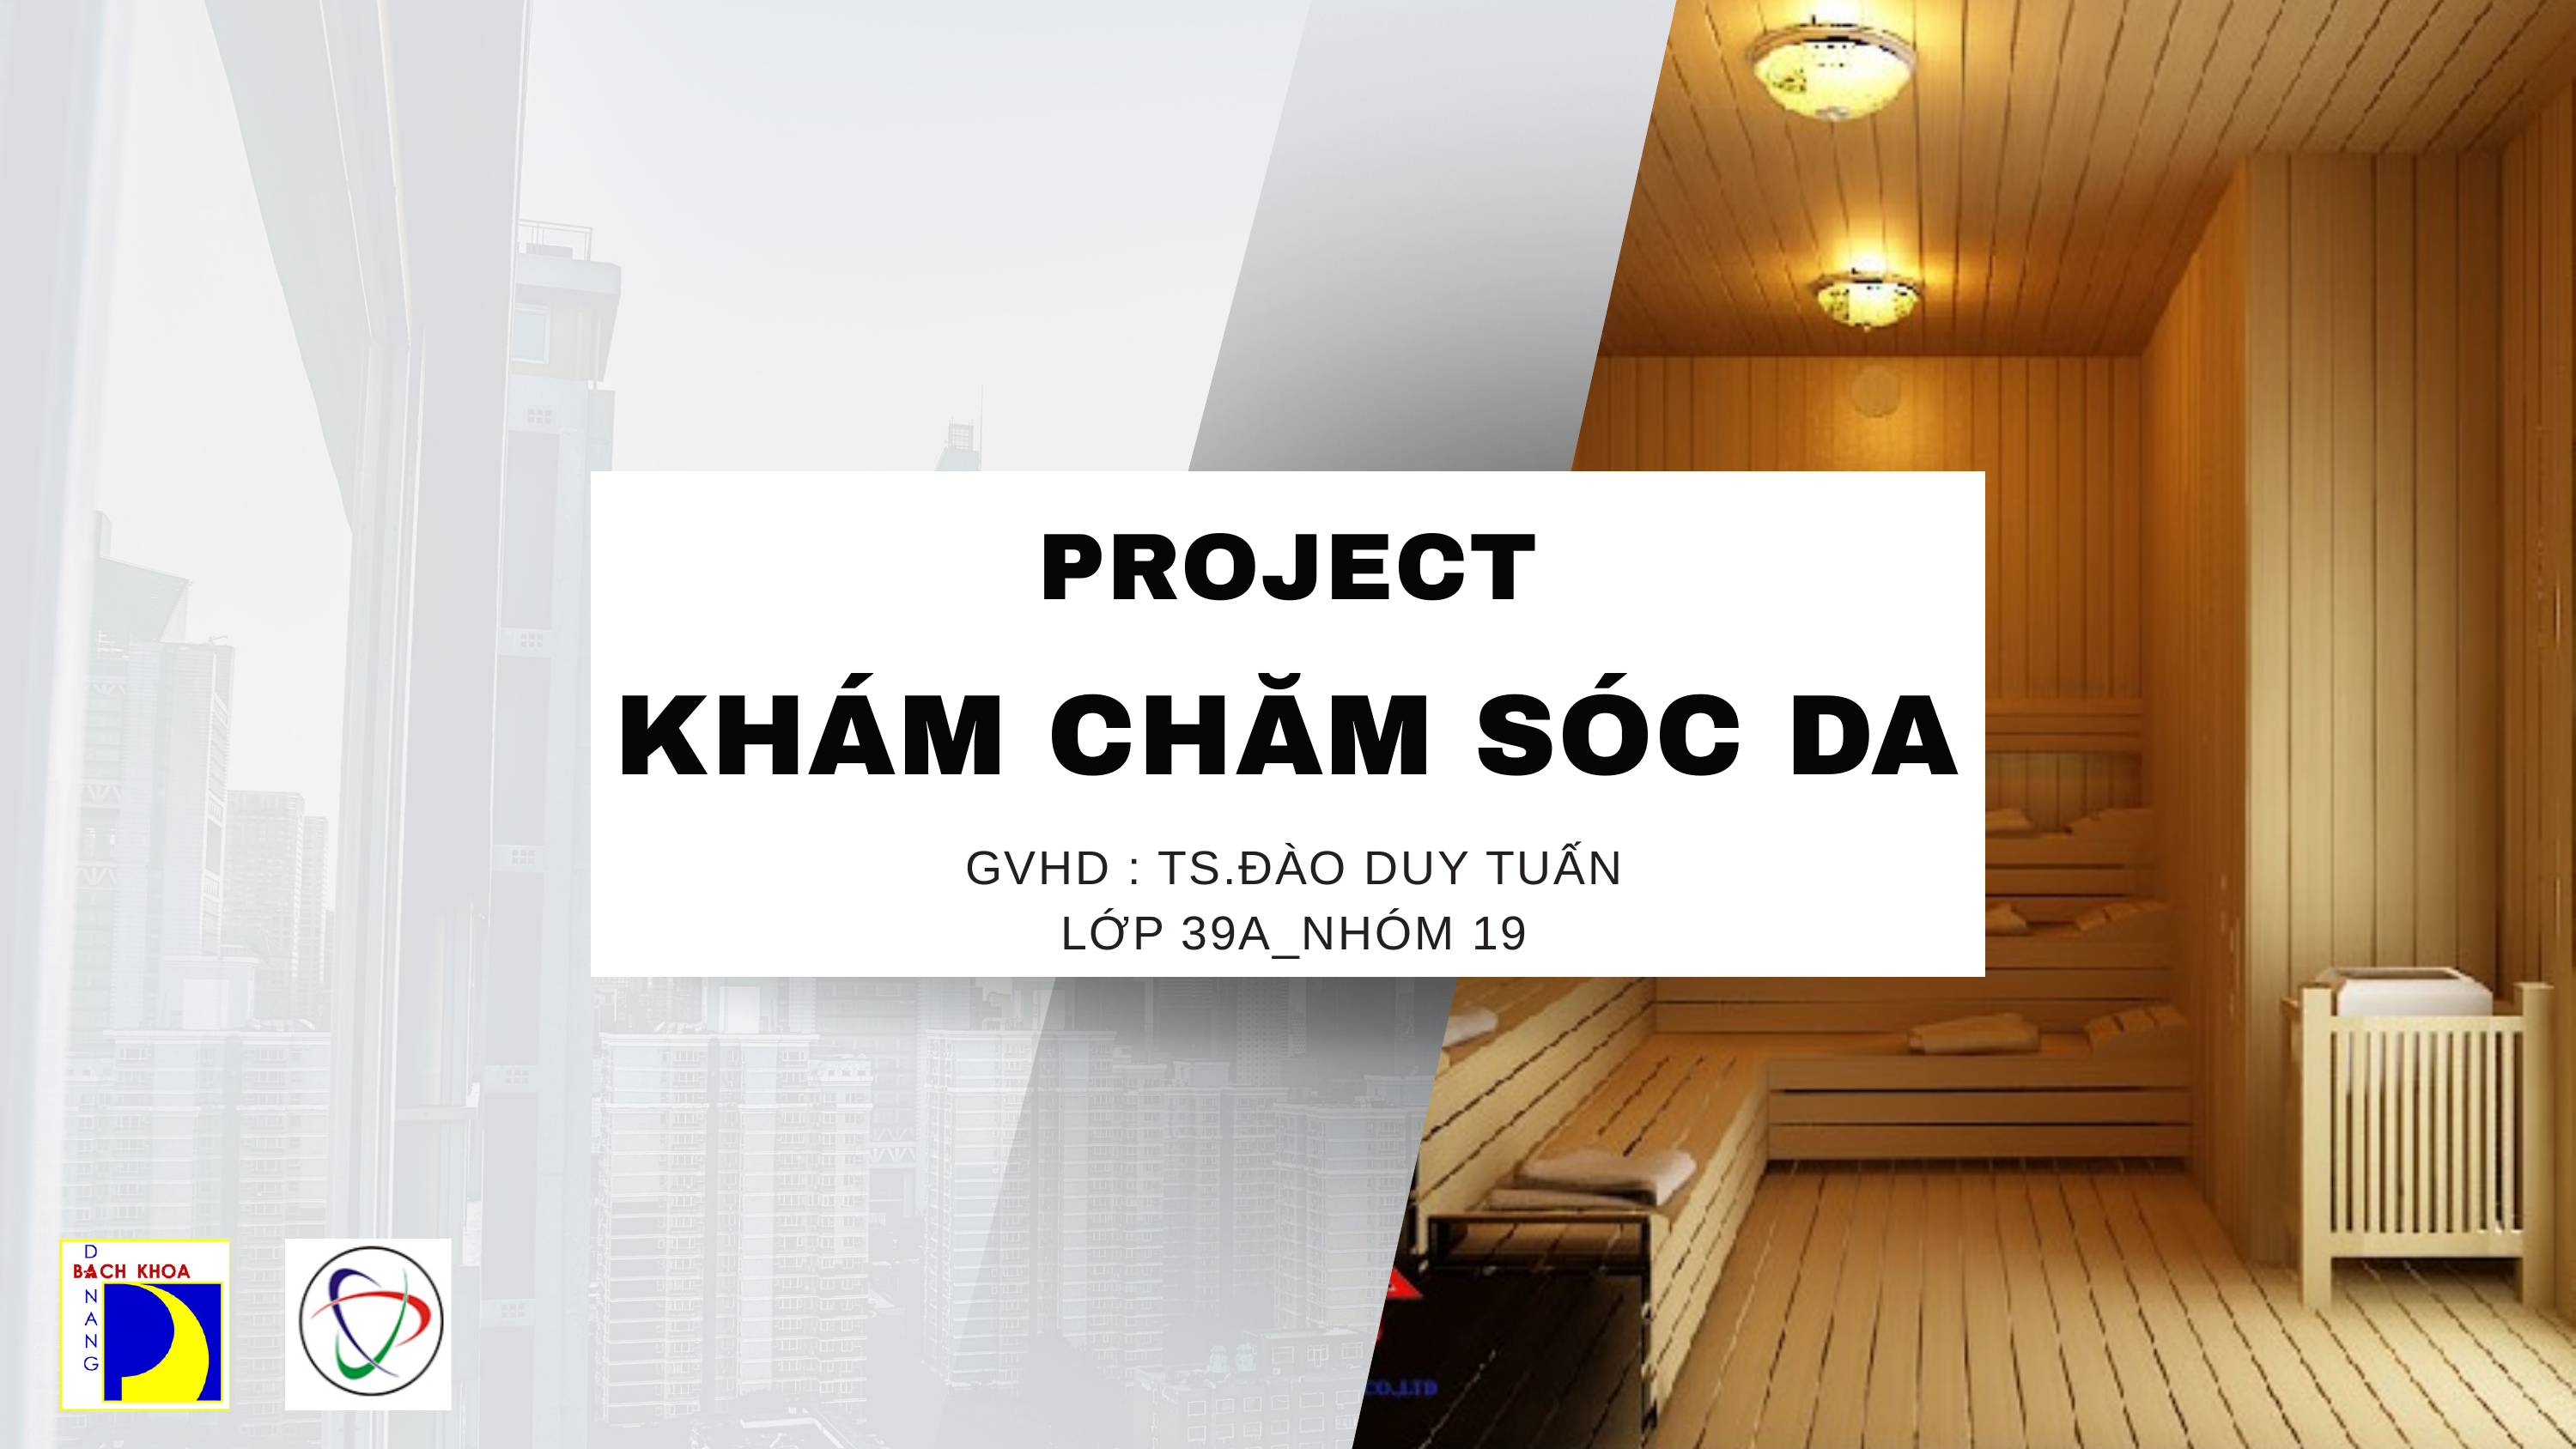

PROJECT
KHÁM CHĂM SÓC DA
GVHD : TS.ĐÀO DUY TUẤN
LỚP 39A_NHÓM 19